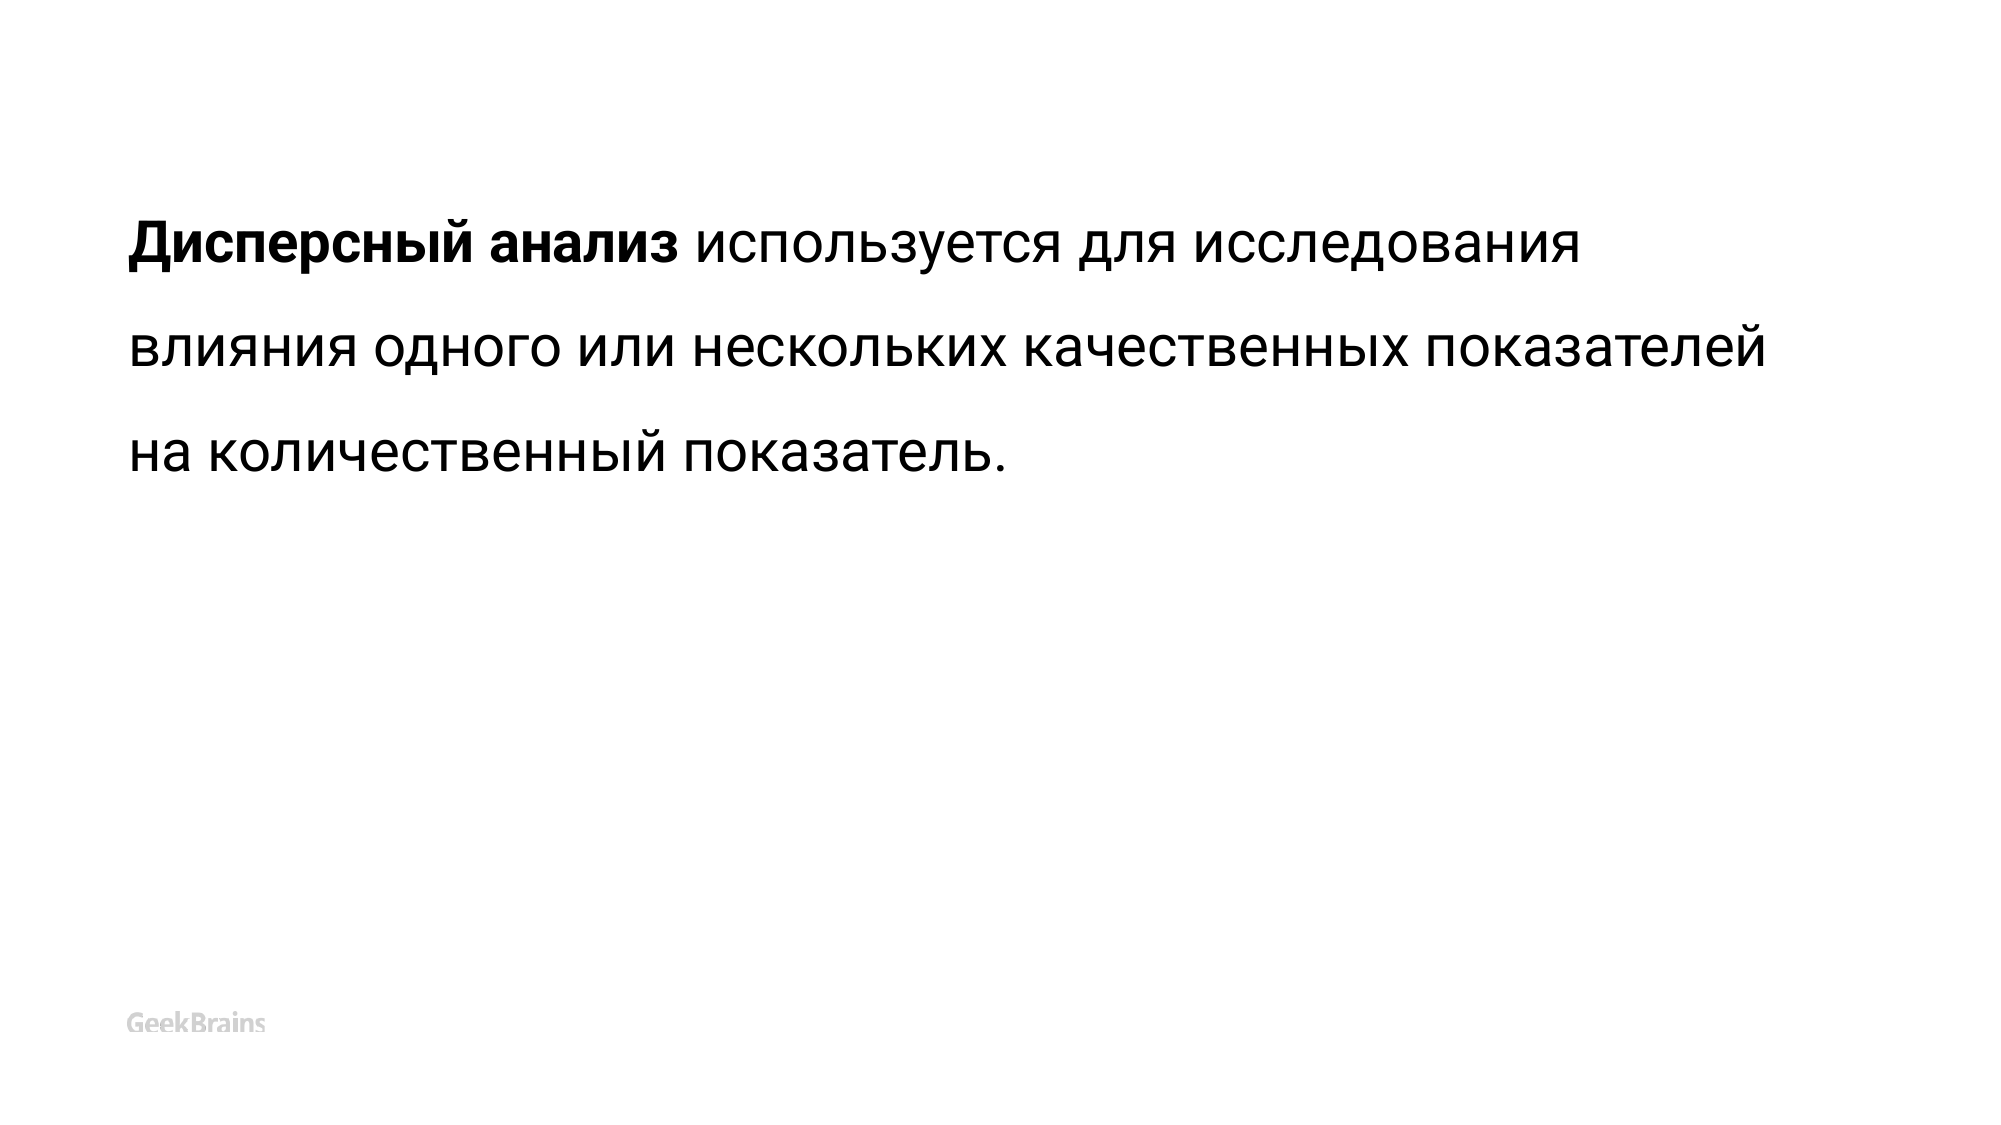

# Дисперсный анализ используется для исследования влияния одного или нескольких качественных показателей на количественный показатель.